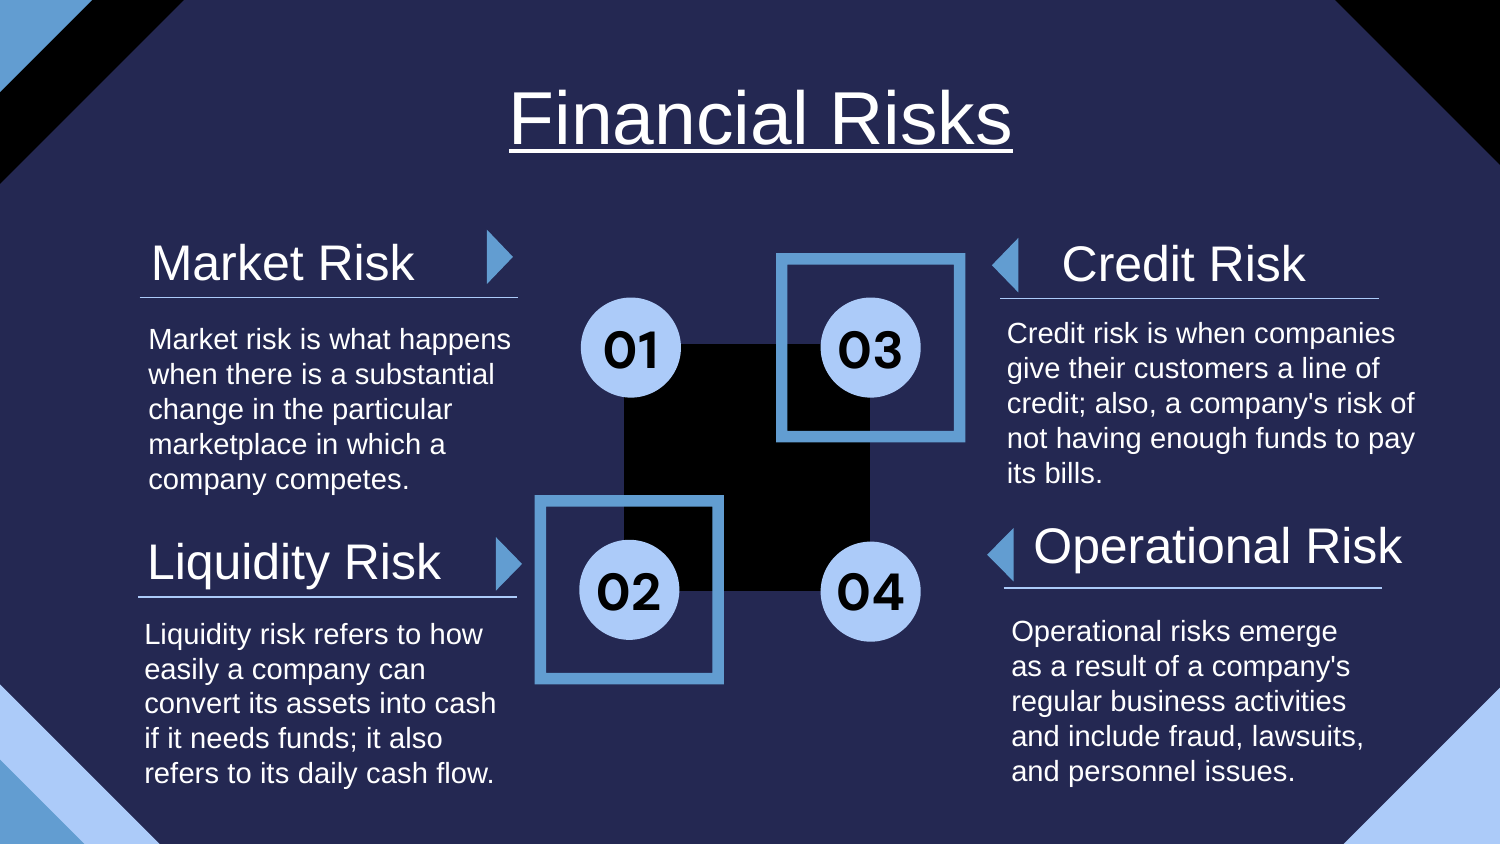

# Financial Risks
Credit Risk

Market Risk

01
03

Market risk is what happens when there is a substantial change in the particular marketplace in which a company competes.

Credit risk is when companies give their customers a line of credit; also, a company's risk of not having enough funds to pay its bills.

Liquidity Risk
Operational Risk

02
04
Liquidity risk refers to how easily a company can convert its assets into cash if it needs funds; it also refers to its daily cash flow.

Operational risks emerge as a result of a company's regular business activities and include fraud, lawsuits, and personnel issues.